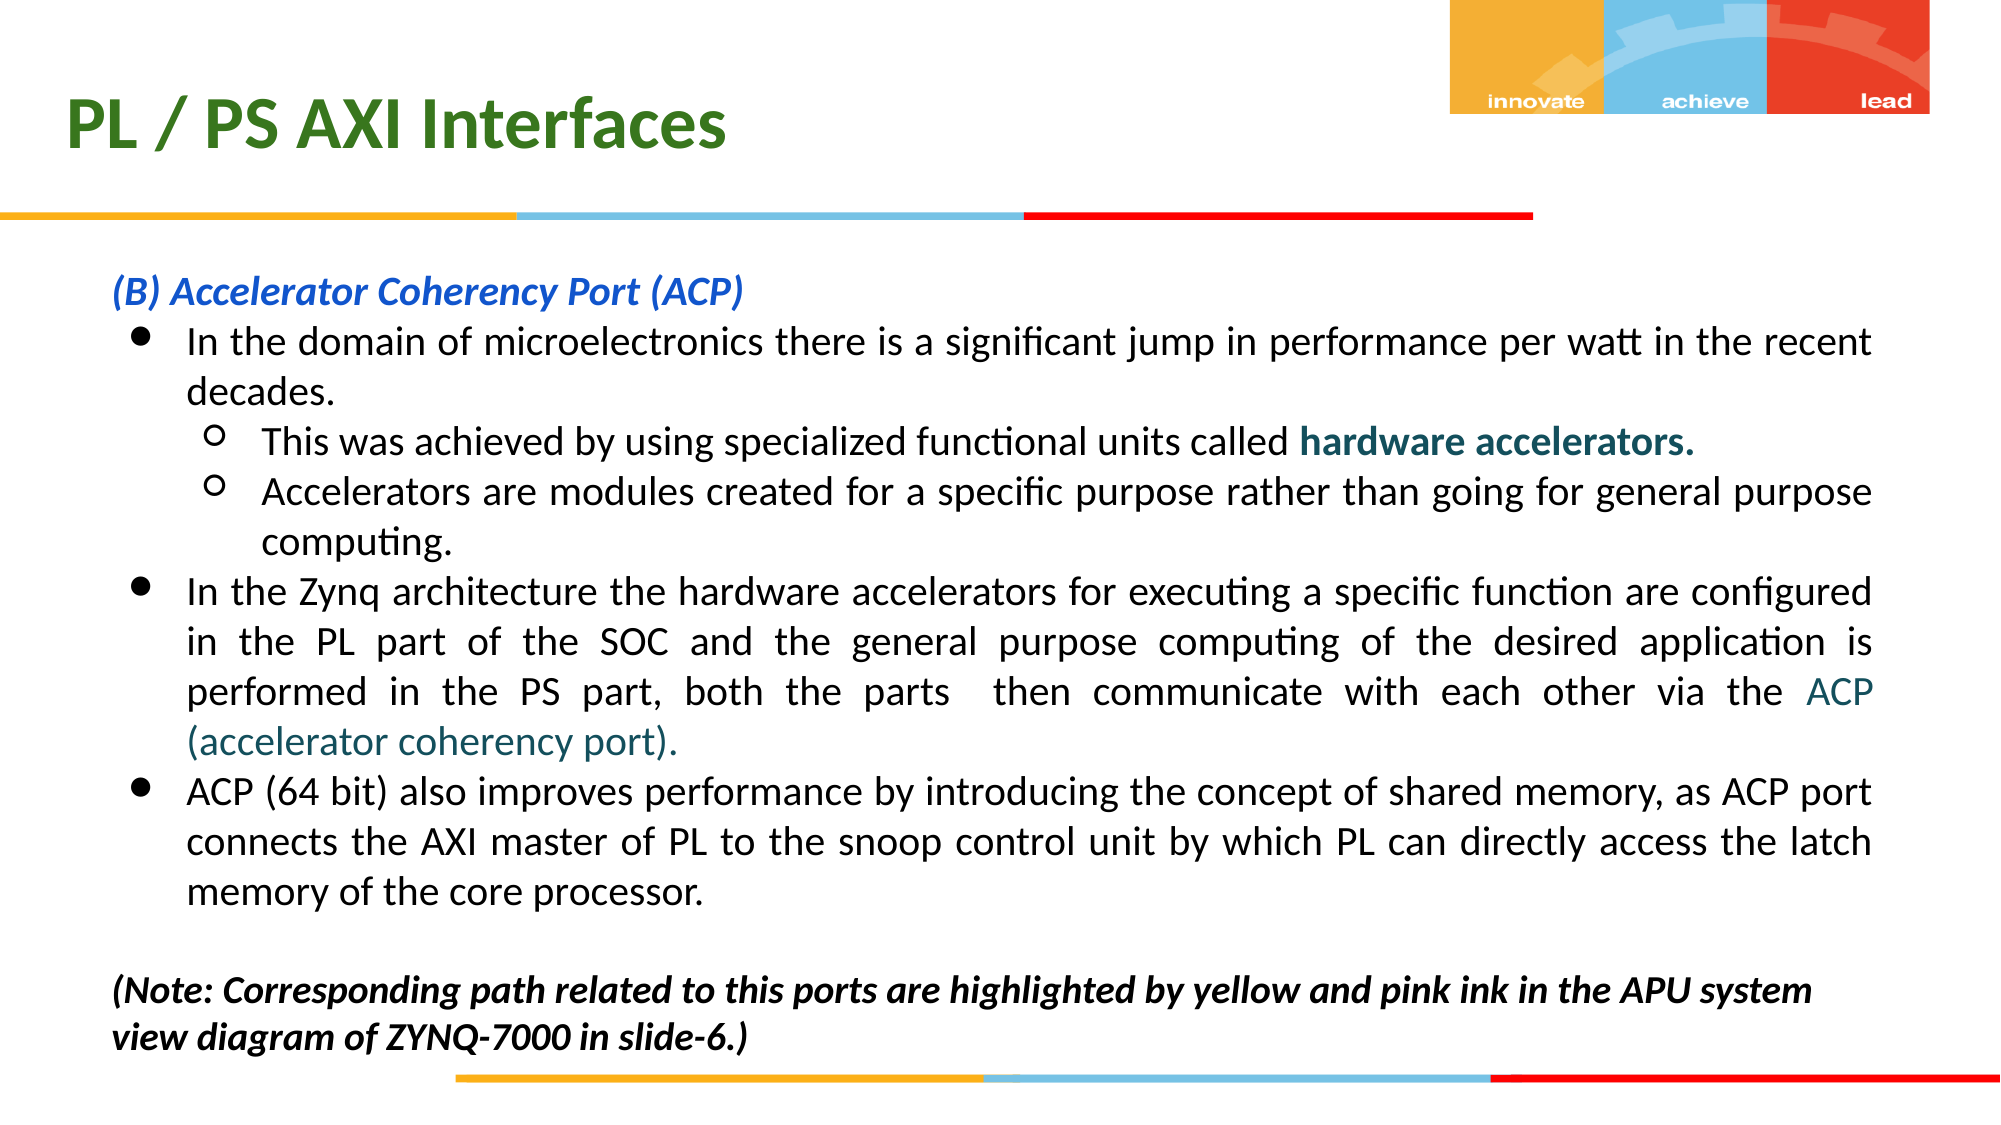

PL / PS AXI Interfaces
(B) Accelerator Coherency Port (ACP)
In the domain of microelectronics there is a significant jump in performance per watt in the recent decades.
This was achieved by using specialized functional units called hardware accelerators.
Accelerators are modules created for a specific purpose rather than going for general purpose computing.
In the Zynq architecture the hardware accelerators for executing a specific function are configured in the PL part of the SOC and the general purpose computing of the desired application is performed in the PS part, both the parts  then communicate with each other via the ACP (accelerator coherency port).
ACP (64 bit) also improves performance by introducing the concept of shared memory, as ACP port connects the AXI master of PL to the snoop control unit by which PL can directly access the latch memory of the core processor.

(Note: Corresponding path related to this ports are highlighted by yellow and pink ink in the APU system view diagram of ZYNQ-7000 in slide-6.)